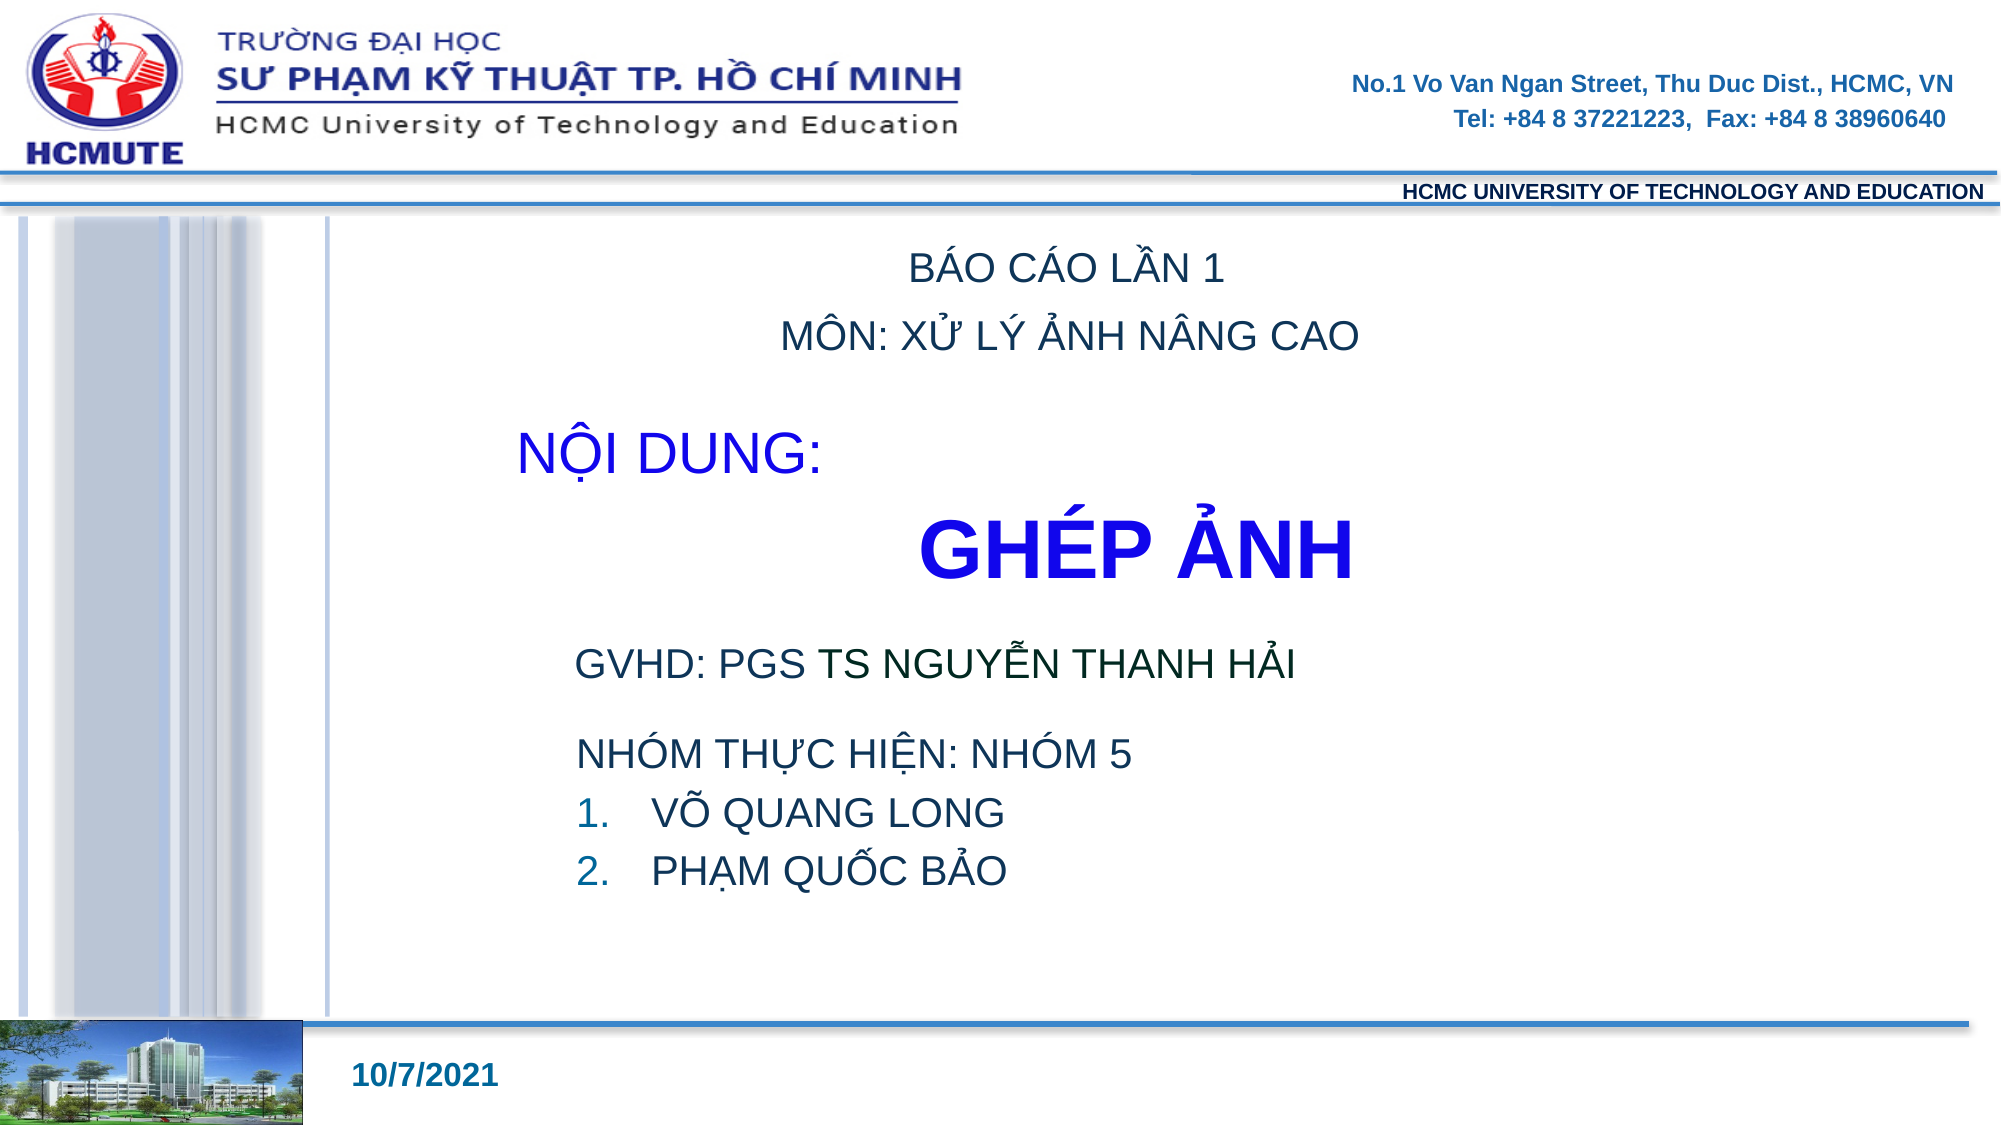

BÁO CÁO LẦN 1
MÔN: XỬ LÝ ẢNH NÂNG CAO
NỘI DUNG:
# GHÉP ẢNH
GVHD: PGS TS NGUYỄN THANH HẢI
NHÓM THỰC HIỆN: NHÓM 5
VÕ QUANG LONG
PHẠM QUỐC BẢO
10/7/2021